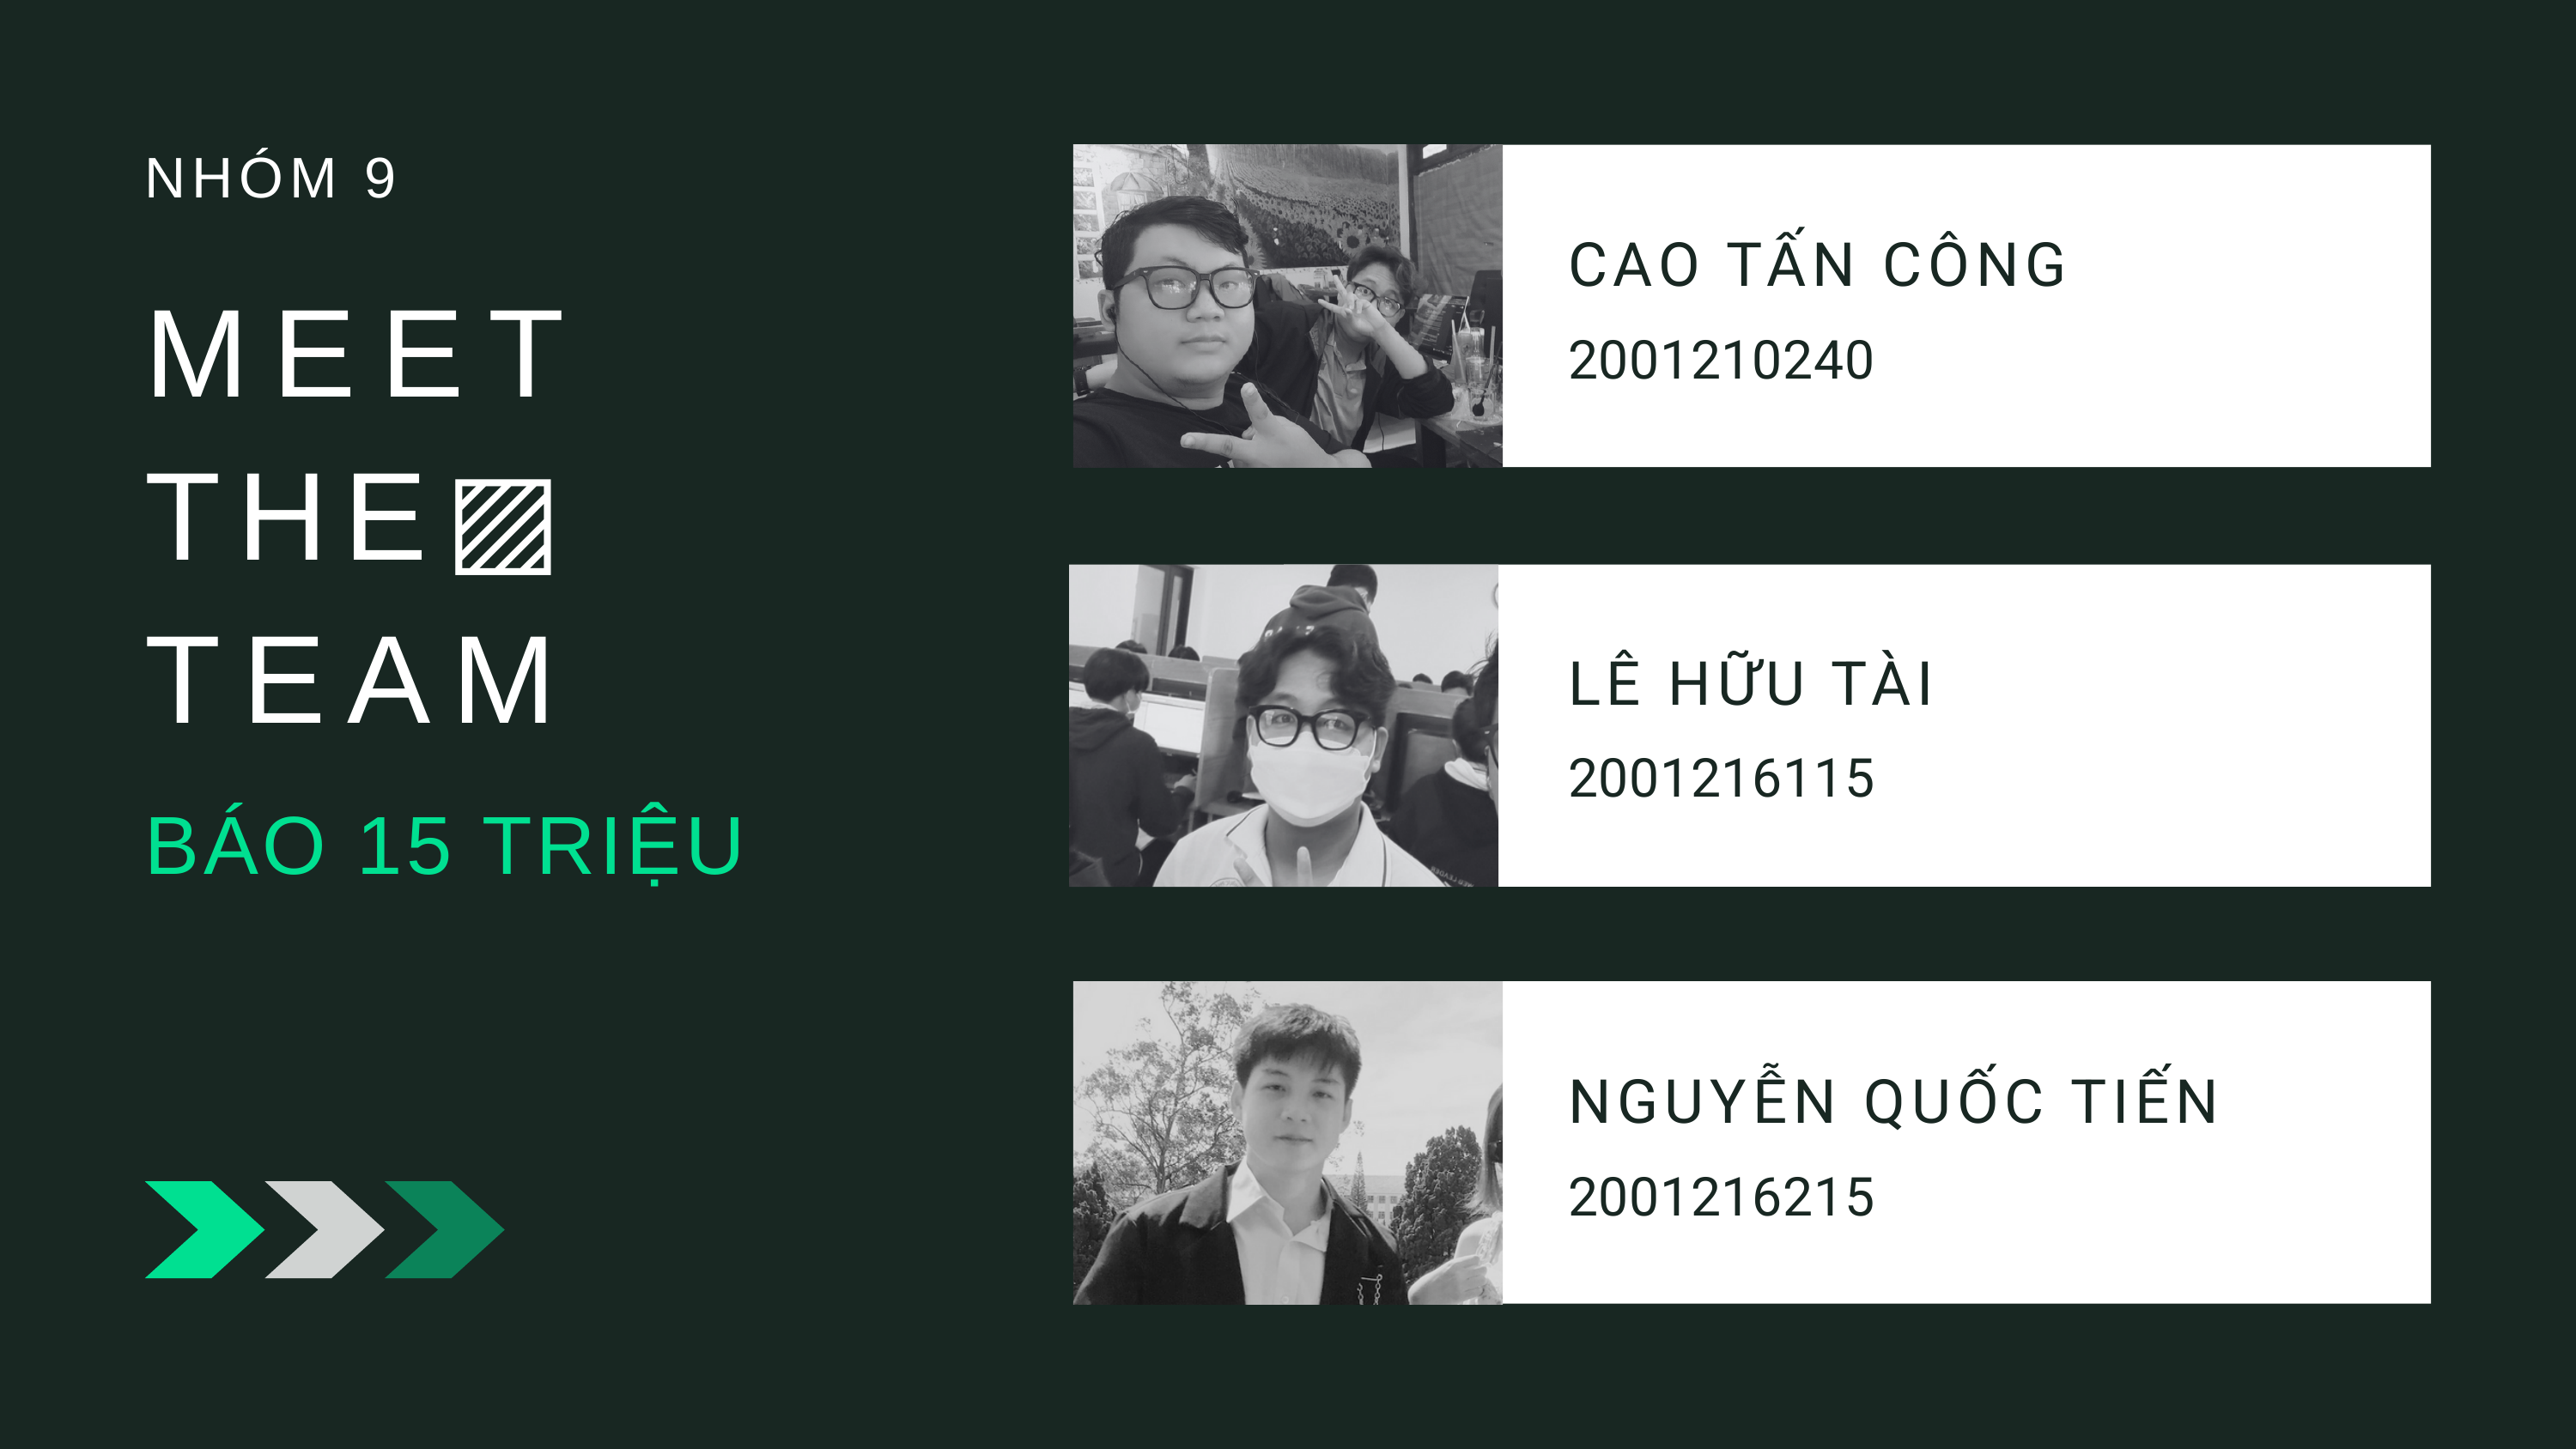

NHÓM 9

CAO TẤN CÔNG
2001210240
MEET
THE▨
TEAM
BÁO 15 TRIỆU

LÊ HỮU TÀI
2001216115

NGUYỄN QUỐC TIẾN
2001216215